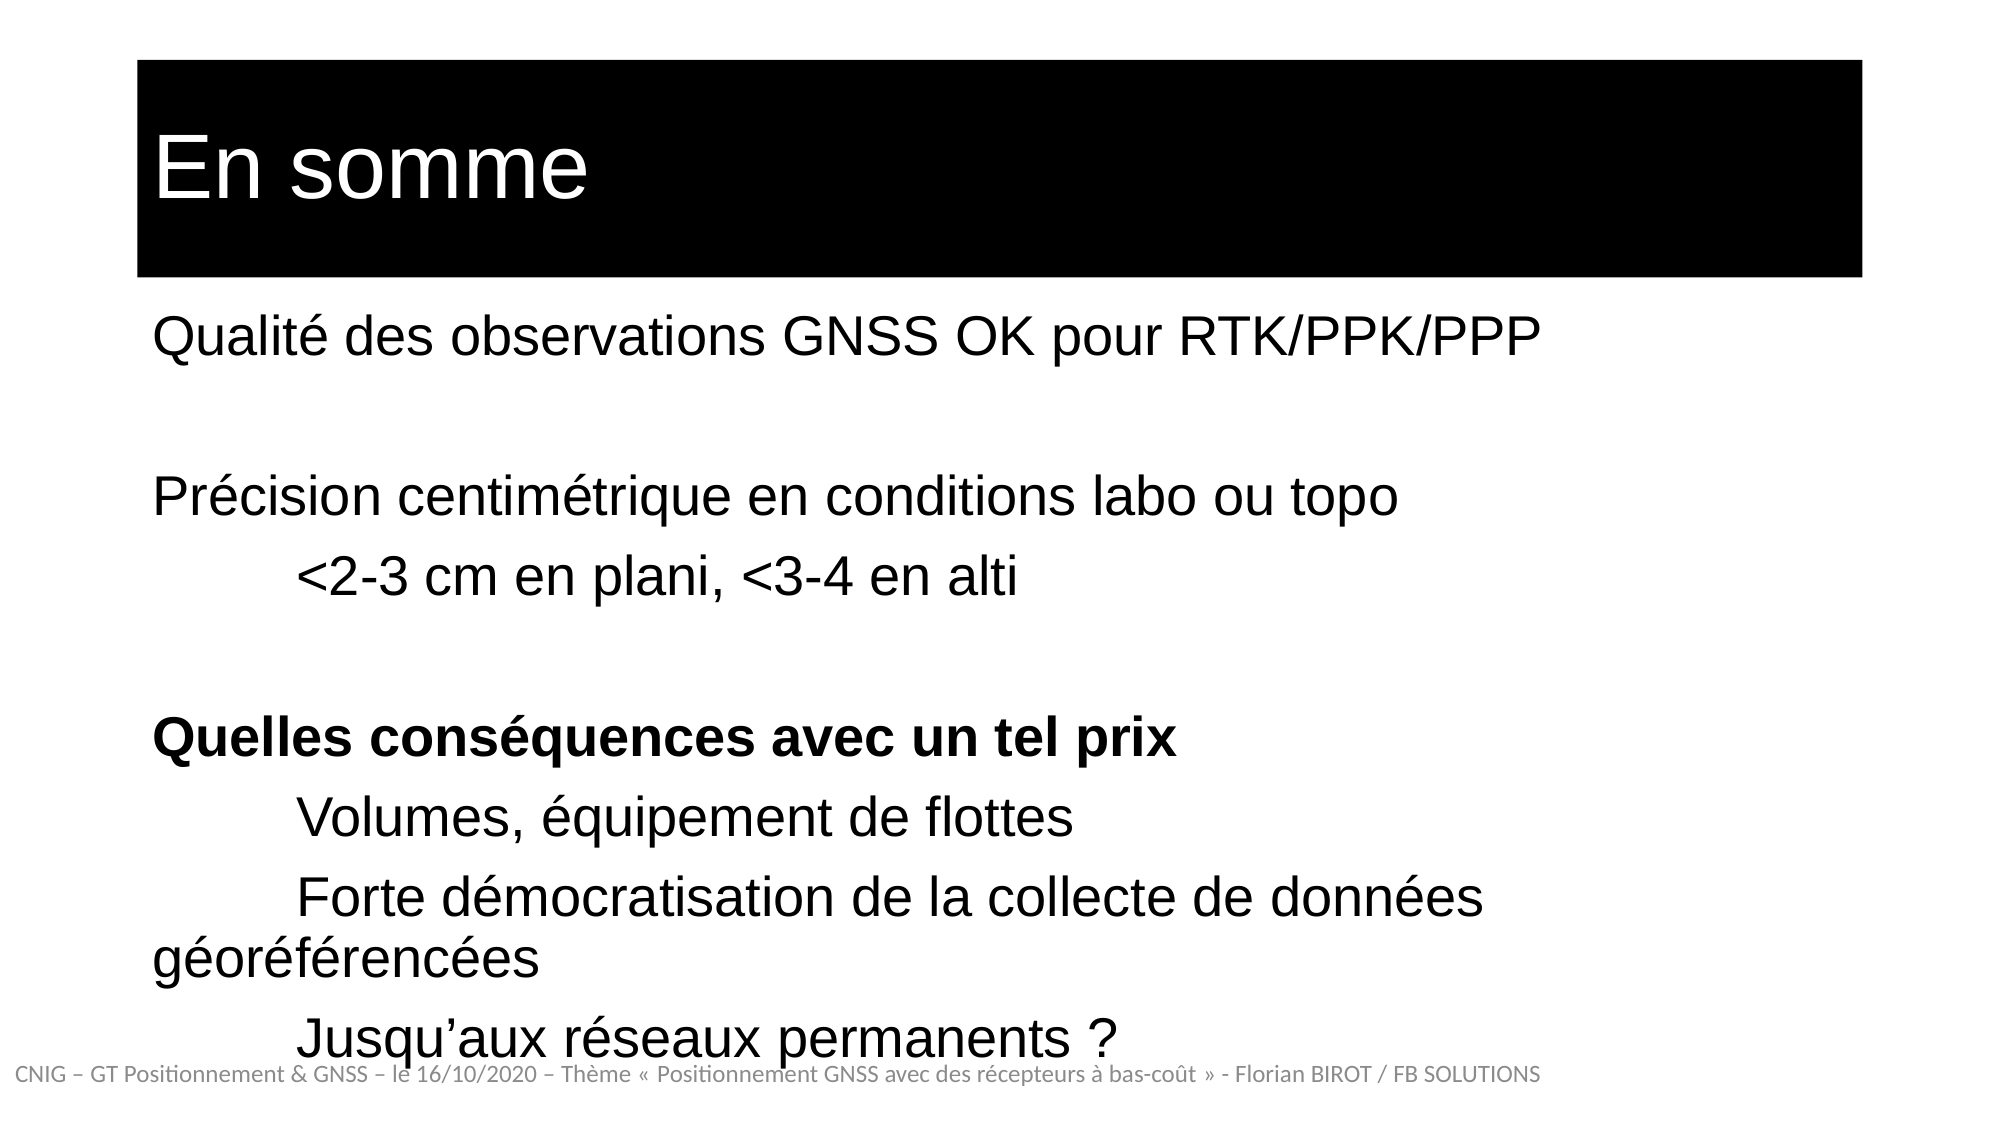

# En somme
Qualité des observations GNSS OK pour RTK/PPK/PPP

Précision centimétrique en conditions labo ou topo
	<2-3 cm en plani, <3-4 en alti

Quelles conséquences avec un tel prix
	Volumes, équipement de flottes
	Forte démocratisation de la collecte de données 	géoréférencées
	Jusqu’aux réseaux permanents ?
CNIG – GT Positionnement & GNSS – le 16/10/2020 – Thème « Positionnement GNSS avec des récepteurs à bas-coût » - Florian BIROT / FB SOLUTIONS